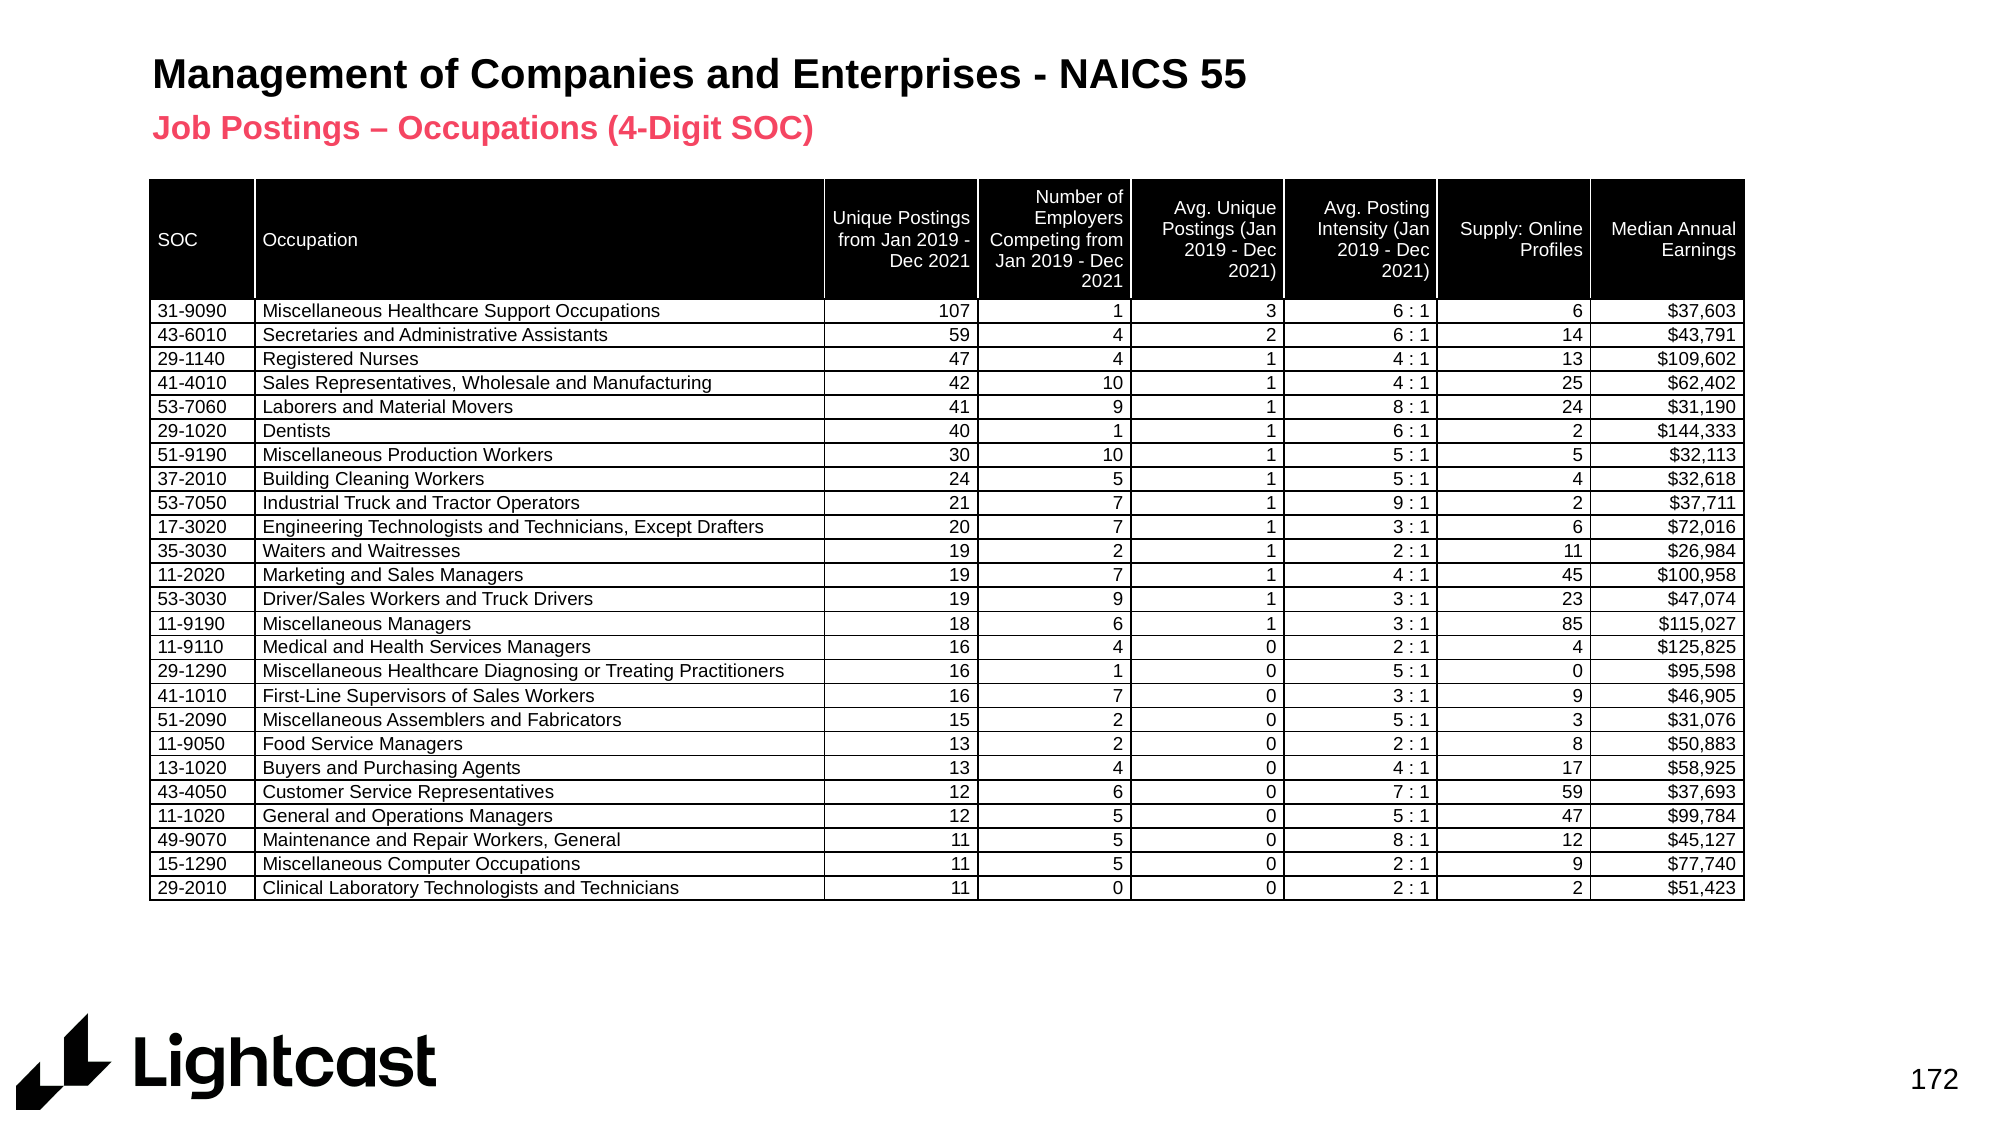

# Management of Companies and Enterprises - NAICS 55
Job Postings – Occupations (4-Digit SOC)
| SOC | Occupation | Unique Postings from Jan 2019 - Dec 2021 | Number of Employers Competing from Jan 2019 - Dec 2021 | Avg. Unique Postings (Jan 2019 - Dec 2021) | Avg. Posting Intensity (Jan 2019 - Dec 2021) | Supply: Online Profiles | Median Annual Earnings |
| --- | --- | --- | --- | --- | --- | --- | --- |
| 31-9090 | Miscellaneous Healthcare Support Occupations | 107 | 1 | 3 | 6 : 1 | 6 | $37,603 |
| 43-6010 | Secretaries and Administrative Assistants | 59 | 4 | 2 | 6 : 1 | 14 | $43,791 |
| 29-1140 | Registered Nurses | 47 | 4 | 1 | 4 : 1 | 13 | $109,602 |
| 41-4010 | Sales Representatives, Wholesale and Manufacturing | 42 | 10 | 1 | 4 : 1 | 25 | $62,402 |
| 53-7060 | Laborers and Material Movers | 41 | 9 | 1 | 8 : 1 | 24 | $31,190 |
| 29-1020 | Dentists | 40 | 1 | 1 | 6 : 1 | 2 | $144,333 |
| 51-9190 | Miscellaneous Production Workers | 30 | 10 | 1 | 5 : 1 | 5 | $32,113 |
| 37-2010 | Building Cleaning Workers | 24 | 5 | 1 | 5 : 1 | 4 | $32,618 |
| 53-7050 | Industrial Truck and Tractor Operators | 21 | 7 | 1 | 9 : 1 | 2 | $37,711 |
| 17-3020 | Engineering Technologists and Technicians, Except Drafters | 20 | 7 | 1 | 3 : 1 | 6 | $72,016 |
| 35-3030 | Waiters and Waitresses | 19 | 2 | 1 | 2 : 1 | 11 | $26,984 |
| 11-2020 | Marketing and Sales Managers | 19 | 7 | 1 | 4 : 1 | 45 | $100,958 |
| 53-3030 | Driver/Sales Workers and Truck Drivers | 19 | 9 | 1 | 3 : 1 | 23 | $47,074 |
| 11-9190 | Miscellaneous Managers | 18 | 6 | 1 | 3 : 1 | 85 | $115,027 |
| 11-9110 | Medical and Health Services Managers | 16 | 4 | 0 | 2 : 1 | 4 | $125,825 |
| 29-1290 | Miscellaneous Healthcare Diagnosing or Treating Practitioners | 16 | 1 | 0 | 5 : 1 | 0 | $95,598 |
| 41-1010 | First-Line Supervisors of Sales Workers | 16 | 7 | 0 | 3 : 1 | 9 | $46,905 |
| 51-2090 | Miscellaneous Assemblers and Fabricators | 15 | 2 | 0 | 5 : 1 | 3 | $31,076 |
| 11-9050 | Food Service Managers | 13 | 2 | 0 | 2 : 1 | 8 | $50,883 |
| 13-1020 | Buyers and Purchasing Agents | 13 | 4 | 0 | 4 : 1 | 17 | $58,925 |
| 43-4050 | Customer Service Representatives | 12 | 6 | 0 | 7 : 1 | 59 | $37,693 |
| 11-1020 | General and Operations Managers | 12 | 5 | 0 | 5 : 1 | 47 | $99,784 |
| 49-9070 | Maintenance and Repair Workers, General | 11 | 5 | 0 | 8 : 1 | 12 | $45,127 |
| 15-1290 | Miscellaneous Computer Occupations | 11 | 5 | 0 | 2 : 1 | 9 | $77,740 |
| 29-2010 | Clinical Laboratory Technologists and Technicians | 11 | 0 | 0 | 2 : 1 | 2 | $51,423 |